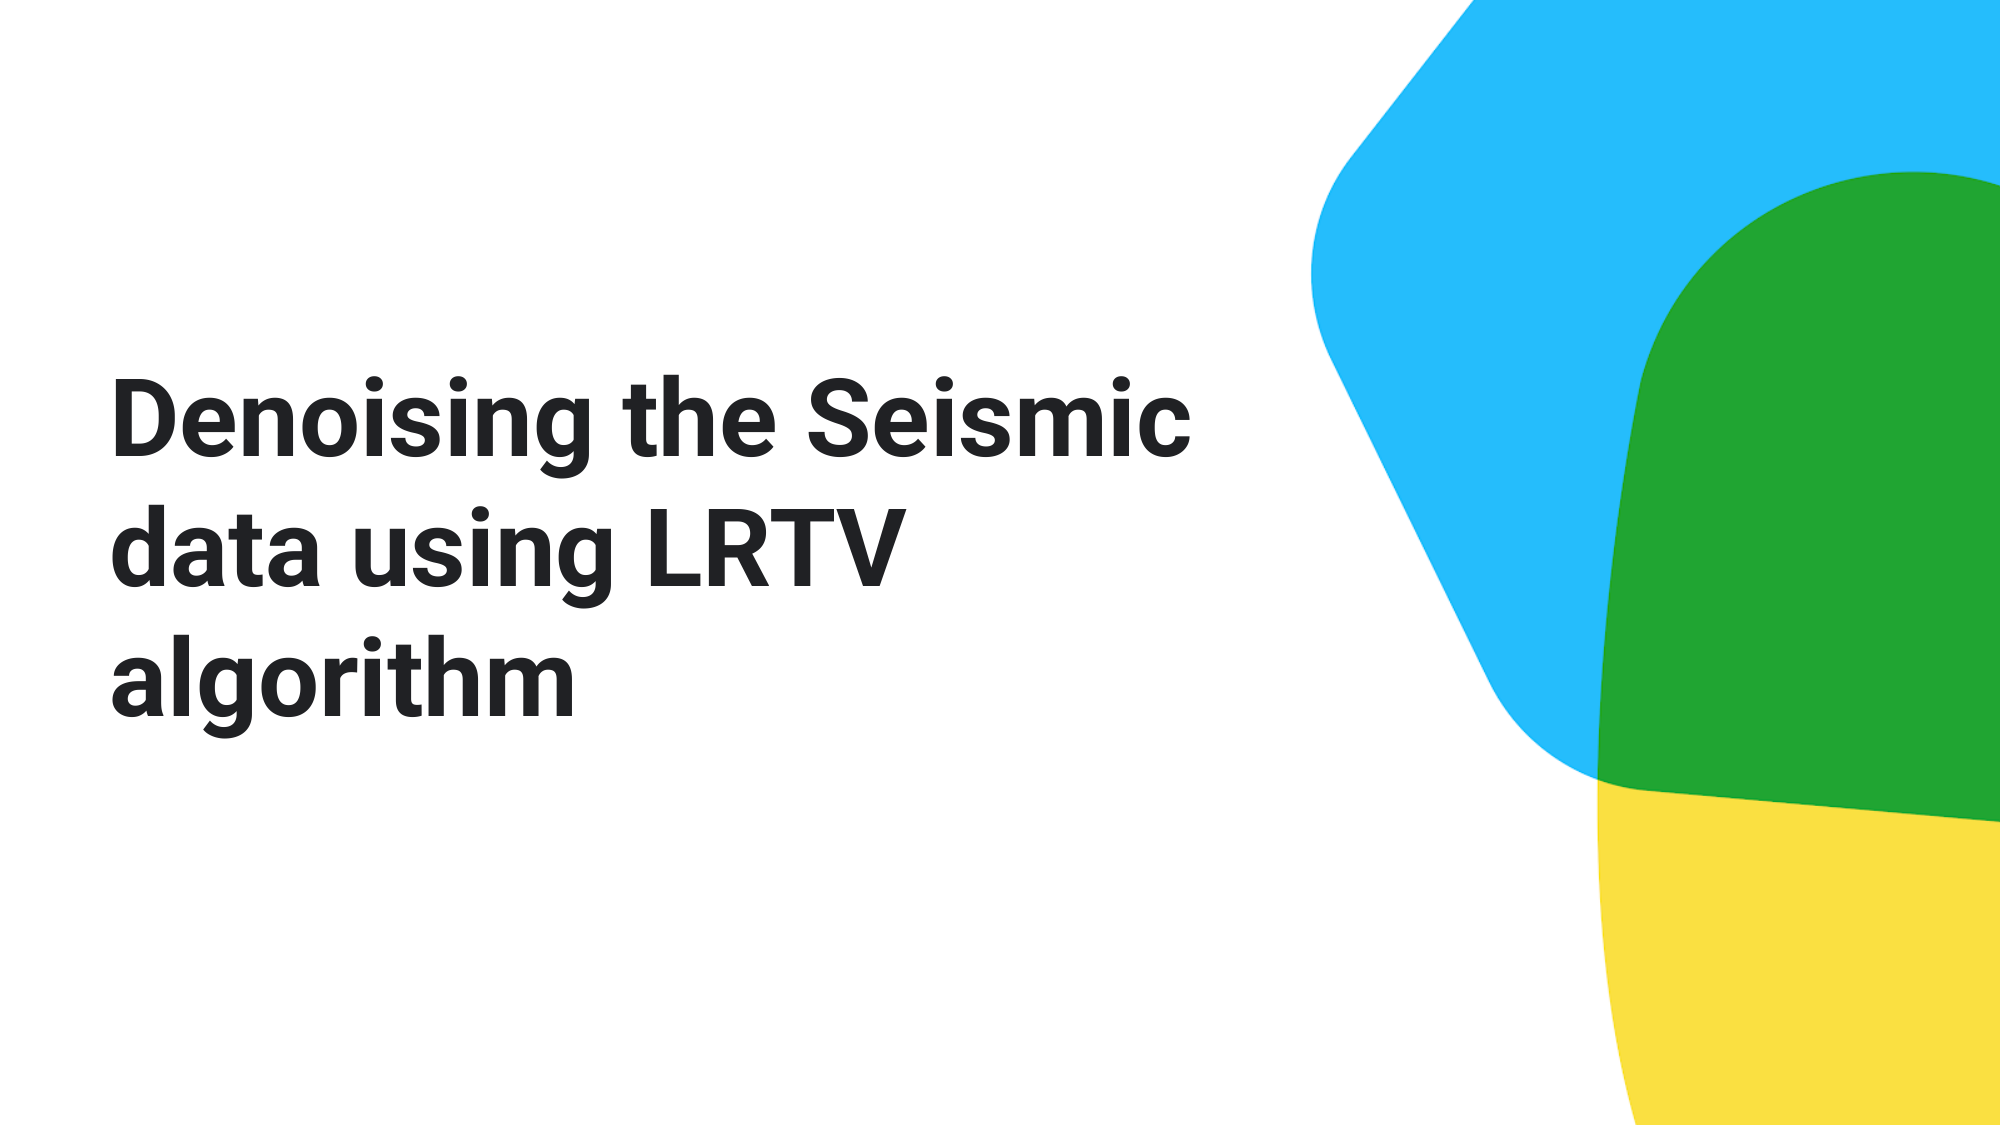

# Denoising the Seismic data using LRTV algorithm